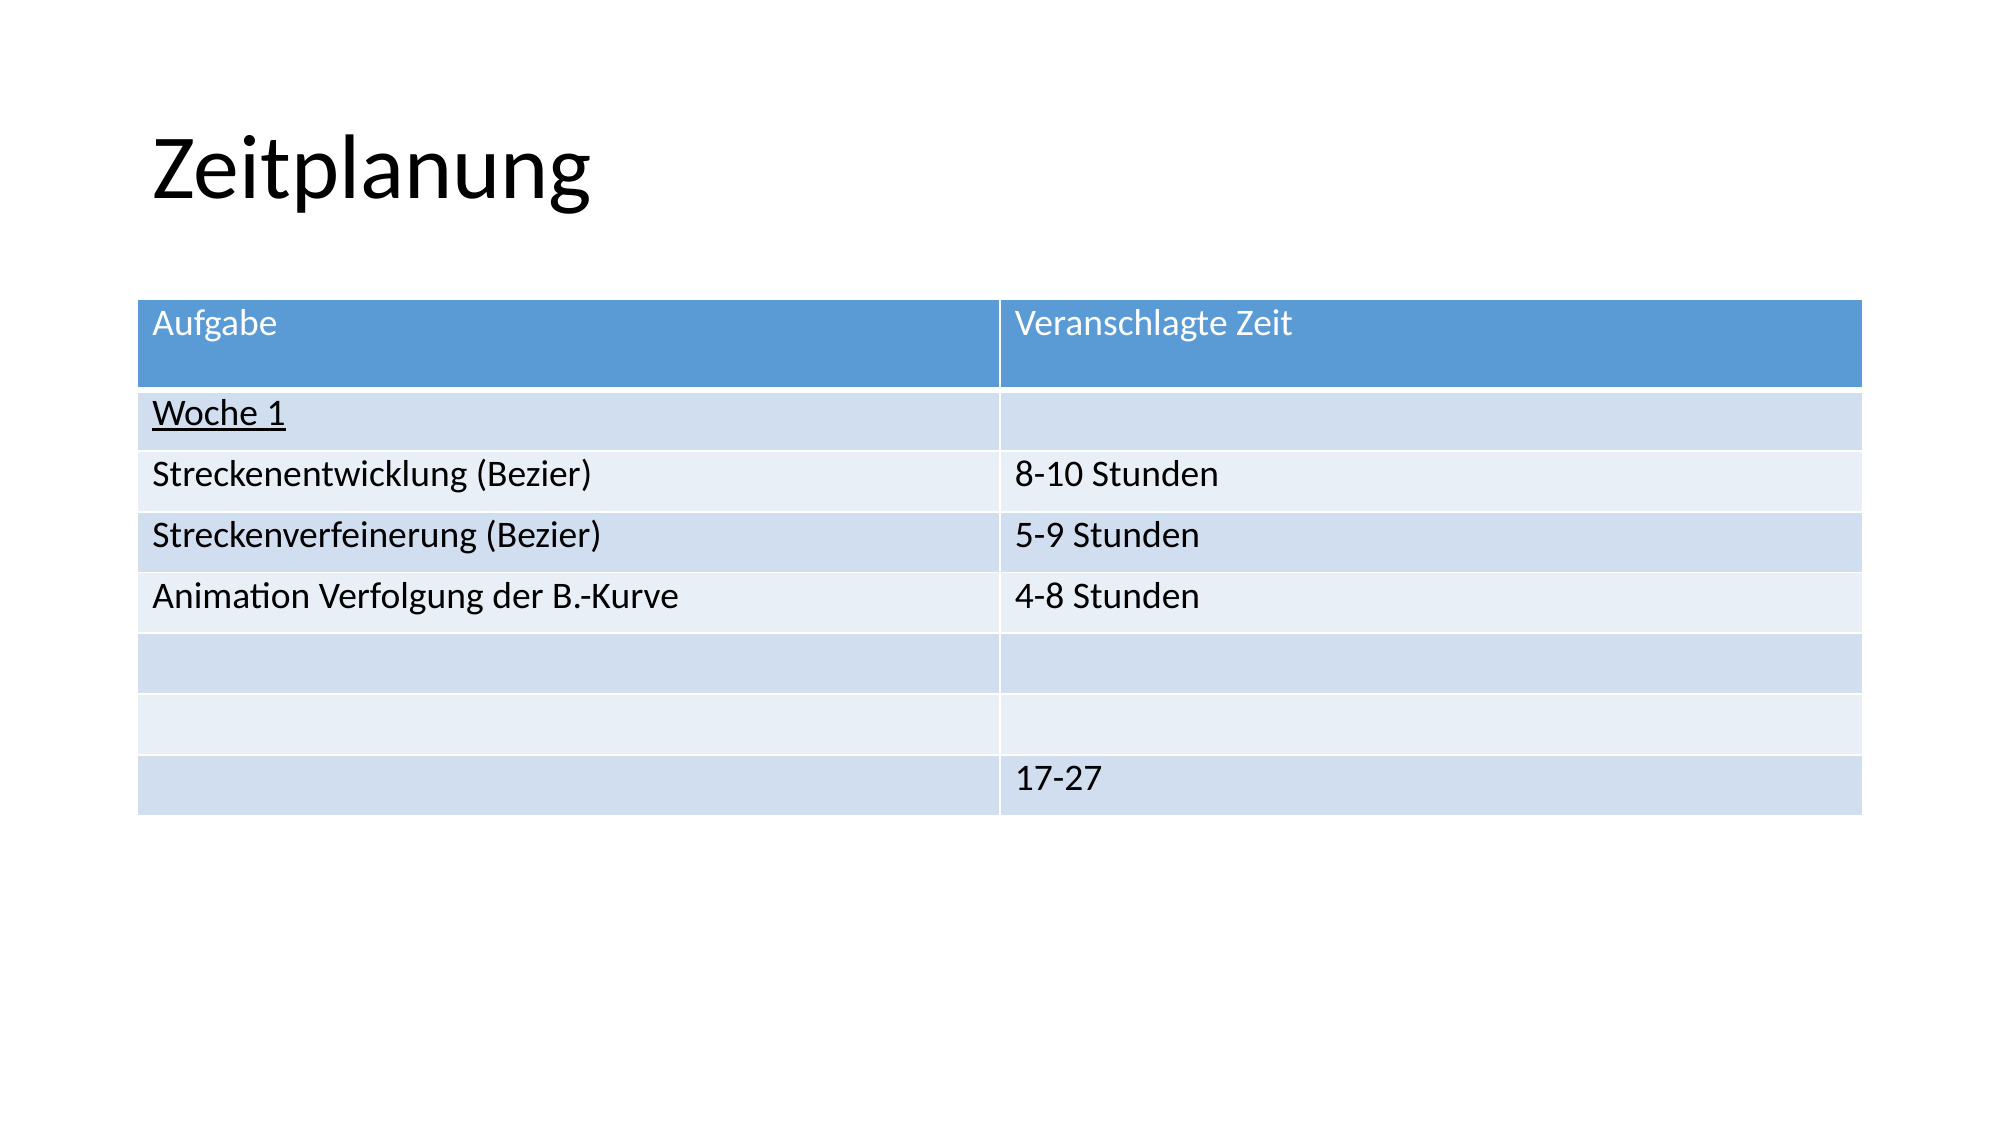

# Zeitplanung
| Aufgabe | Veranschlagte Zeit |
| --- | --- |
| Woche 1 |  |
| Streckenentwicklung (Bezier) | 8-10 Stunden |
| Streckenverfeinerung (Bezier) | 5-9 Stunden |
| Animation Verfolgung der B.-Kurve | 4-8 Stunden |
|  |  |
|  |  |
|  | 17-27 |